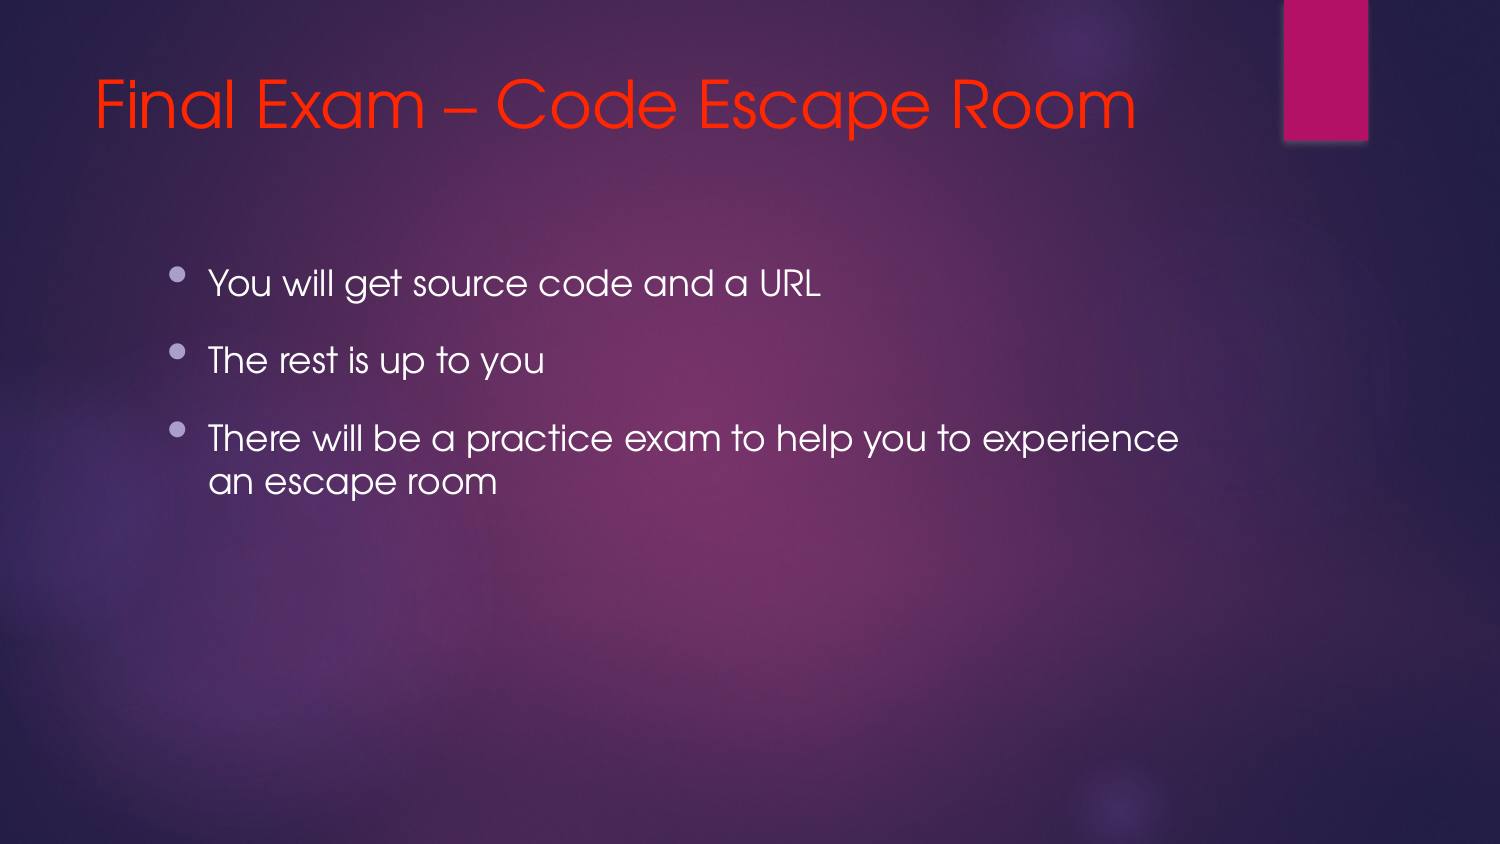

# Final Exam – Code Escape Room
You will get source code and a URL
The rest is up to you
There will be a practice exam to help you to experience an escape room